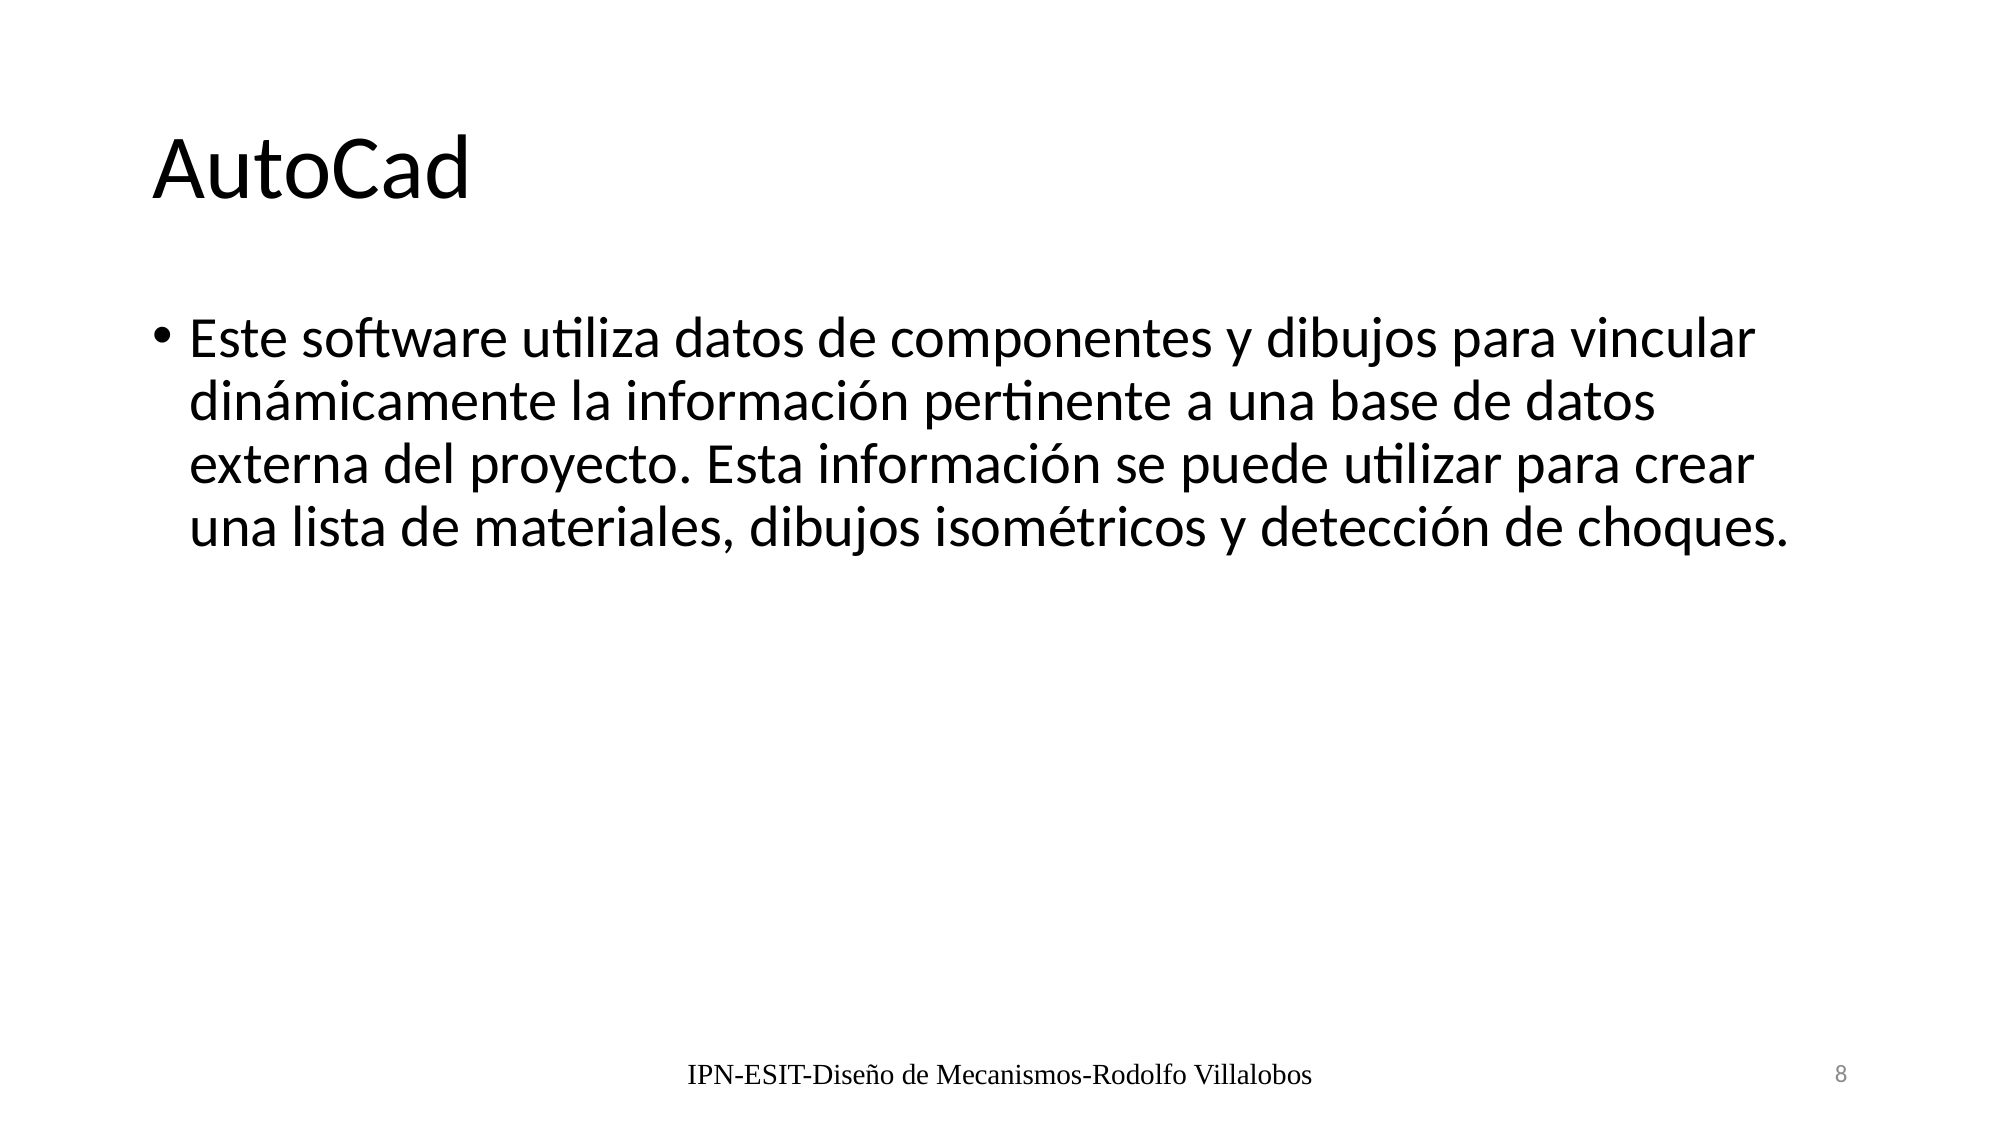

# AutoCad
Este software utiliza datos de componentes y dibujos para vincular dinámicamente la información pertinente a una base de datos externa del proyecto. Esta información se puede utilizar para crear una lista de materiales, dibujos isométricos y detección de choques.
IPN-ESIT-Diseño de Mecanismos-Rodolfo Villalobos
8